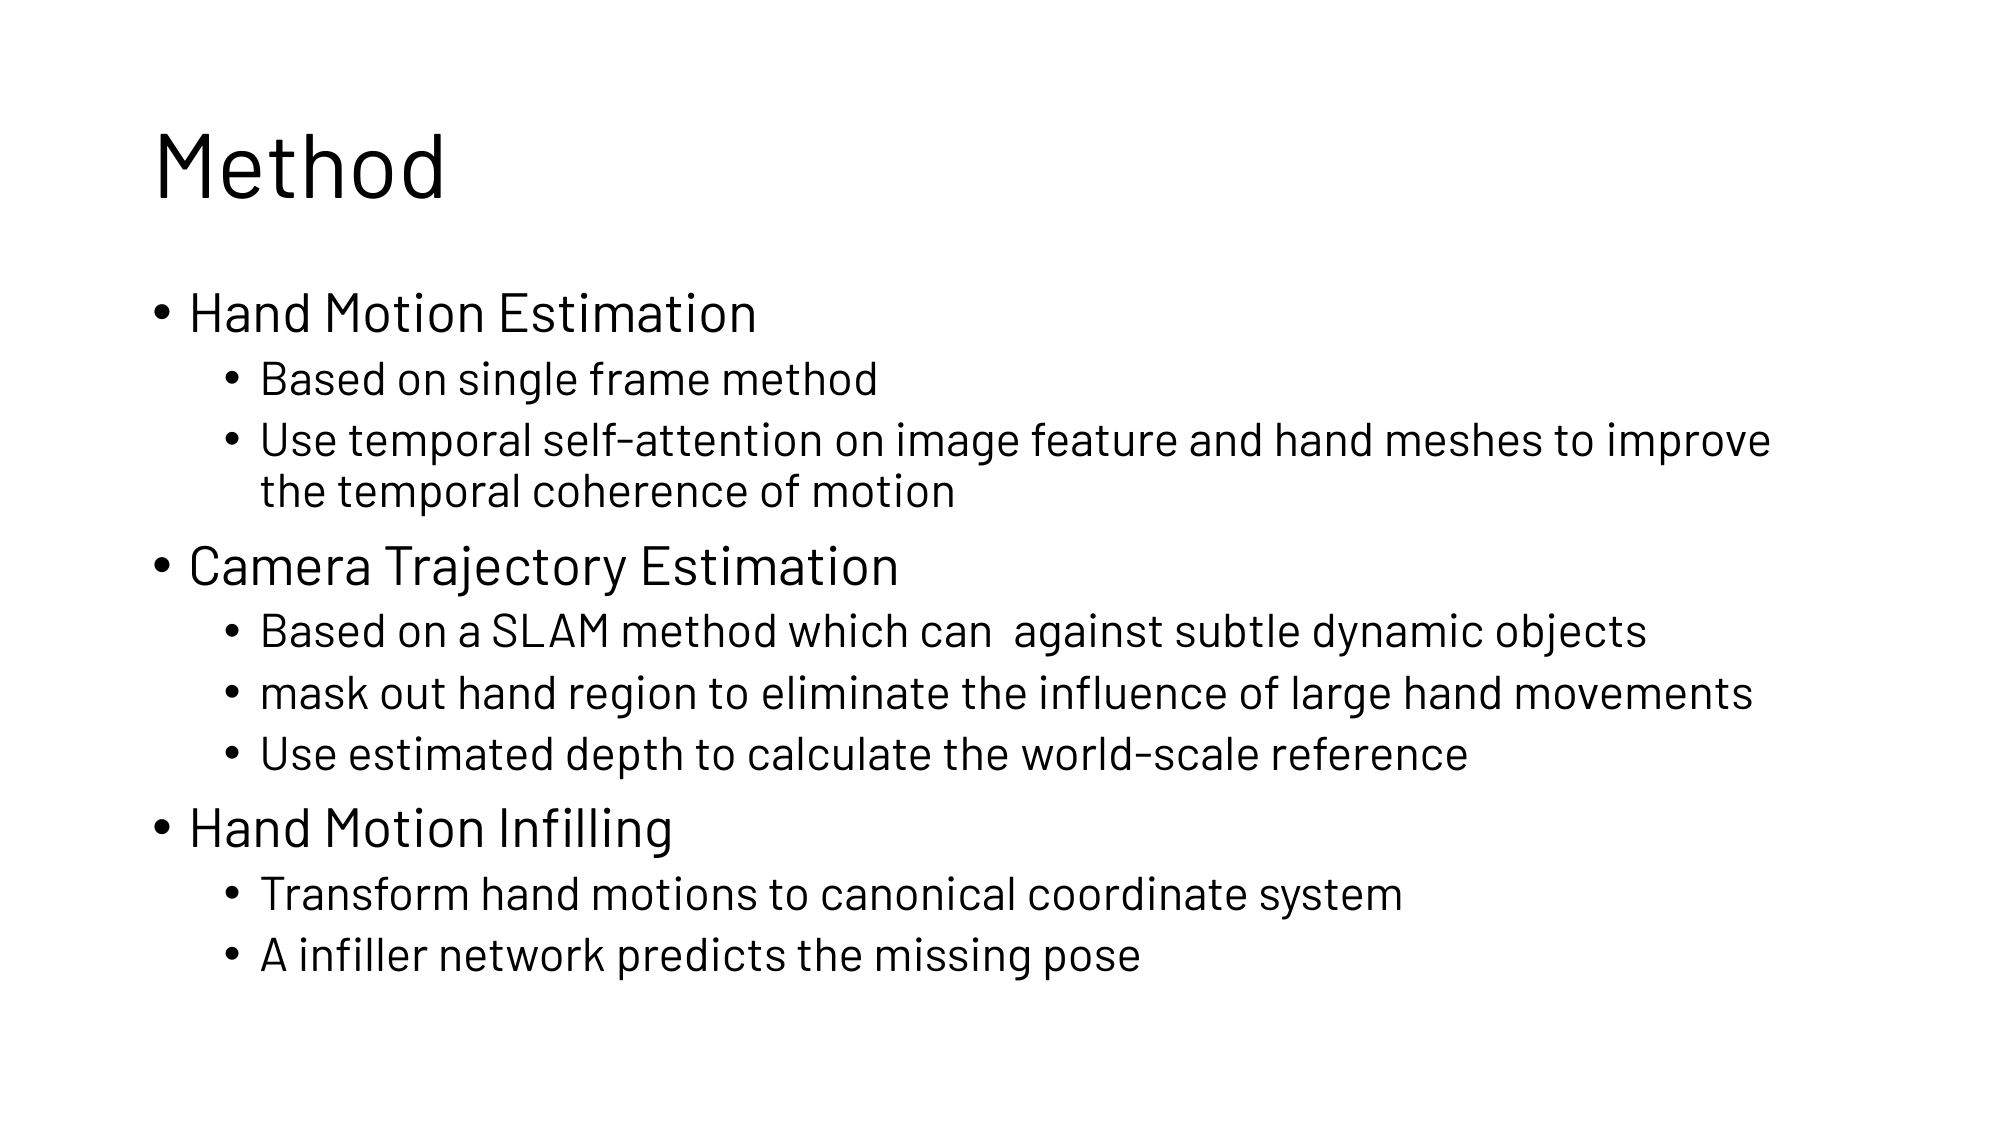

# Method
Hand Motion Estimation
Based on single frame method
Use temporal self-attention on image feature and hand meshes to improve the temporal coherence of motion
Camera Trajectory Estimation
Based on a SLAM method which can  against subtle dynamic objects
mask out hand region to eliminate the influence of large hand movements
Use estimated depth to calculate the world-scale reference
Hand Motion Infilling
Transform hand motions to canonical coordinate system
A infiller network predicts the missing pose